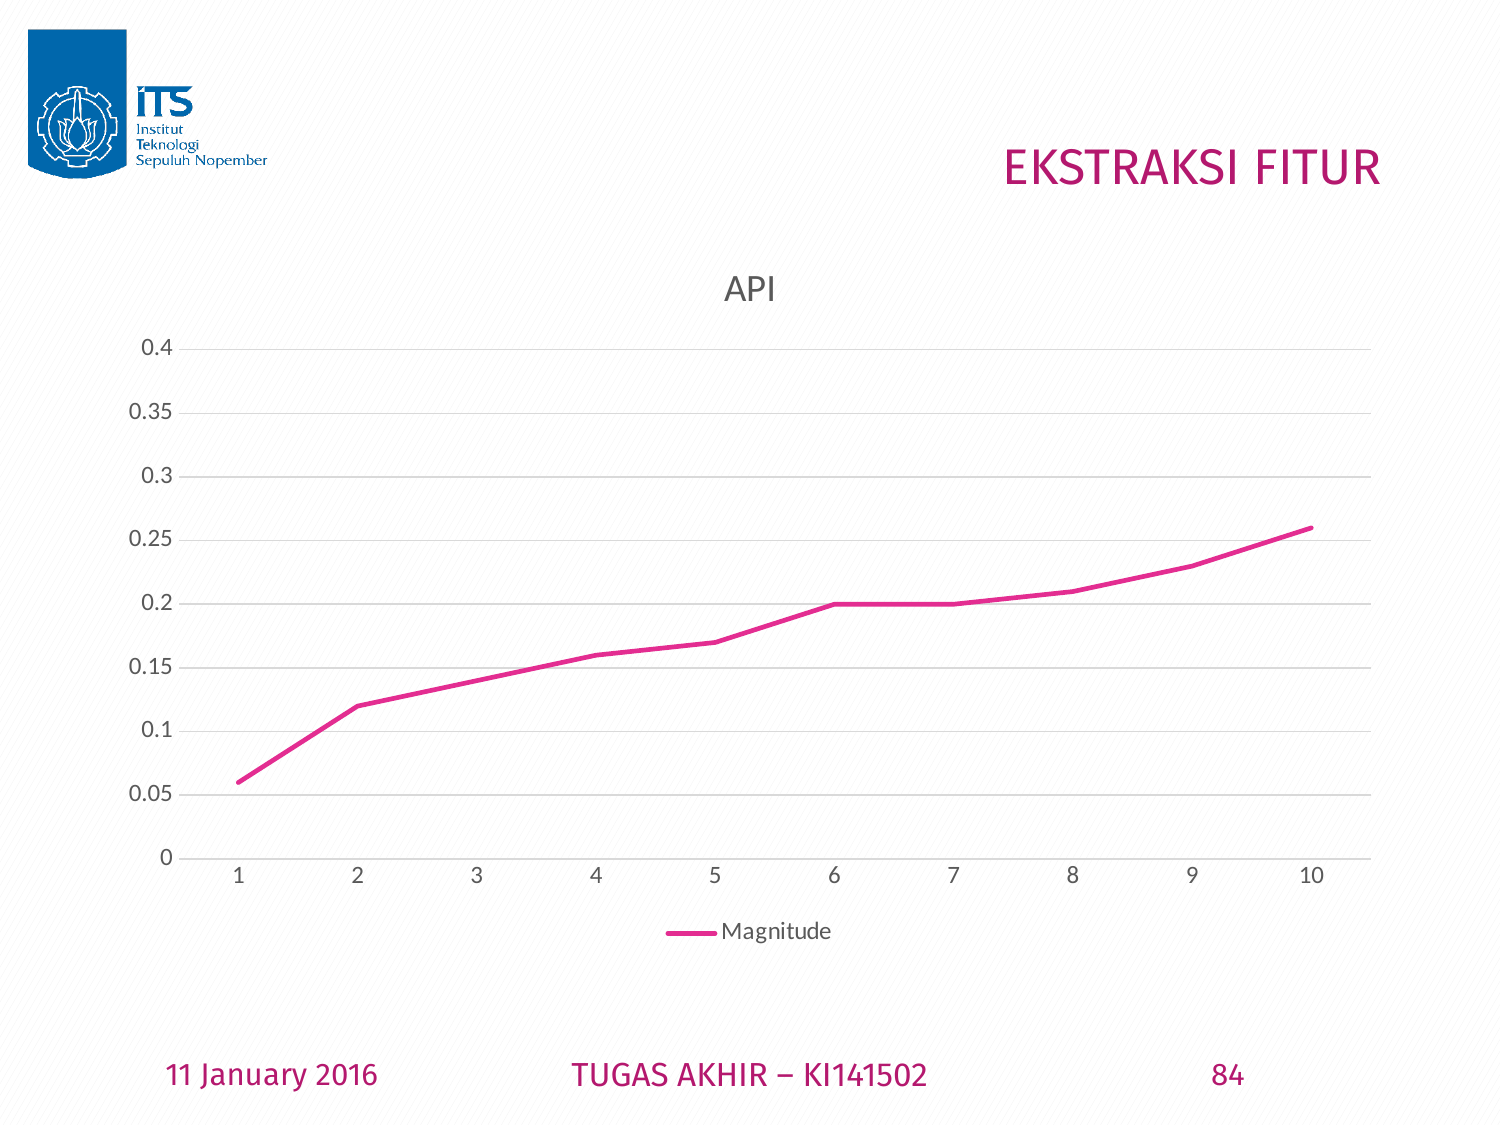

# EKSTRAKSI FITUR

### Chart: API

| Category | Magnitude |
|---|---|
| 1 | 0.06 |
| 2 | 0.12 |
| 3 | 0.14 |
| 4 | 0.16 |
| 5 | 0.17 |
| 6 | 0.2 |
| 7 | 0.2 |
| 8 | 0.21 |
| 9 | 0.23 |
| 10 | 0.26 |
11 January 2016
TUGAS AKHIR – KI141502
84